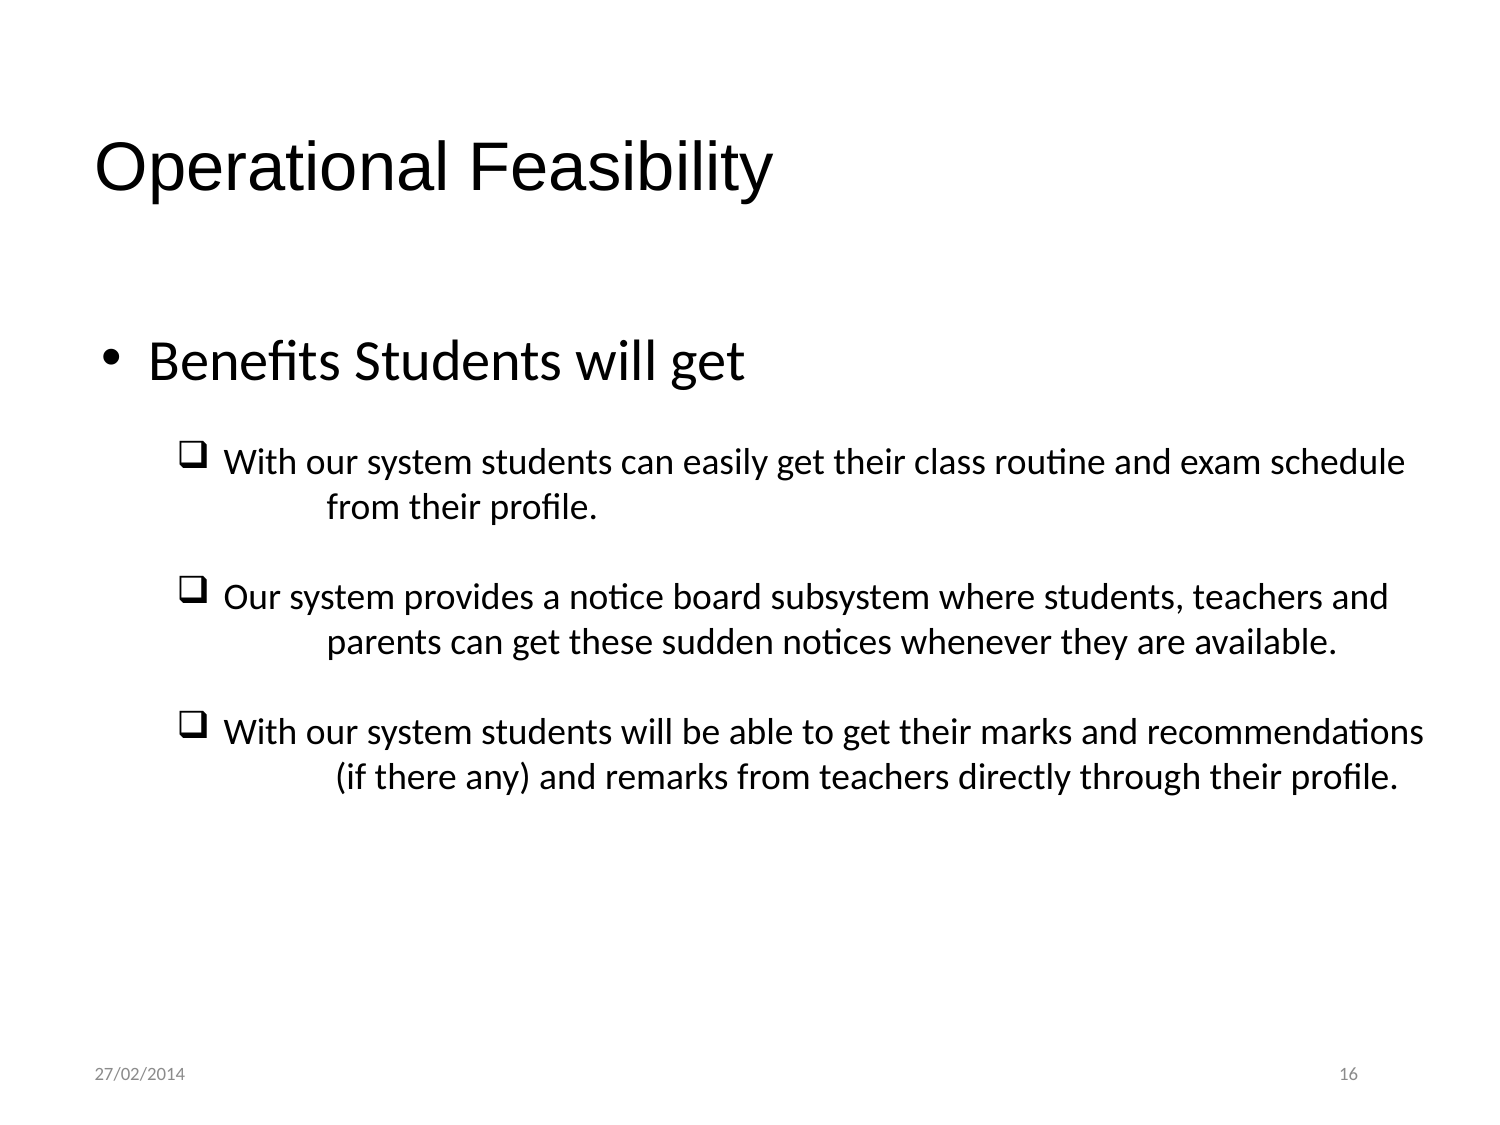

# Operational Feasibility
Benefits Students will get

With our system students can easily get their class routine and exam schedule
	from their profile.

Our system provides a notice board subsystem where students, teachers and
	parents can get these sudden notices whenever they are available.

With our system students will be able to get their marks and recommendations
	 (if there any) and remarks from teachers directly through their profile.

27/02/2014
16